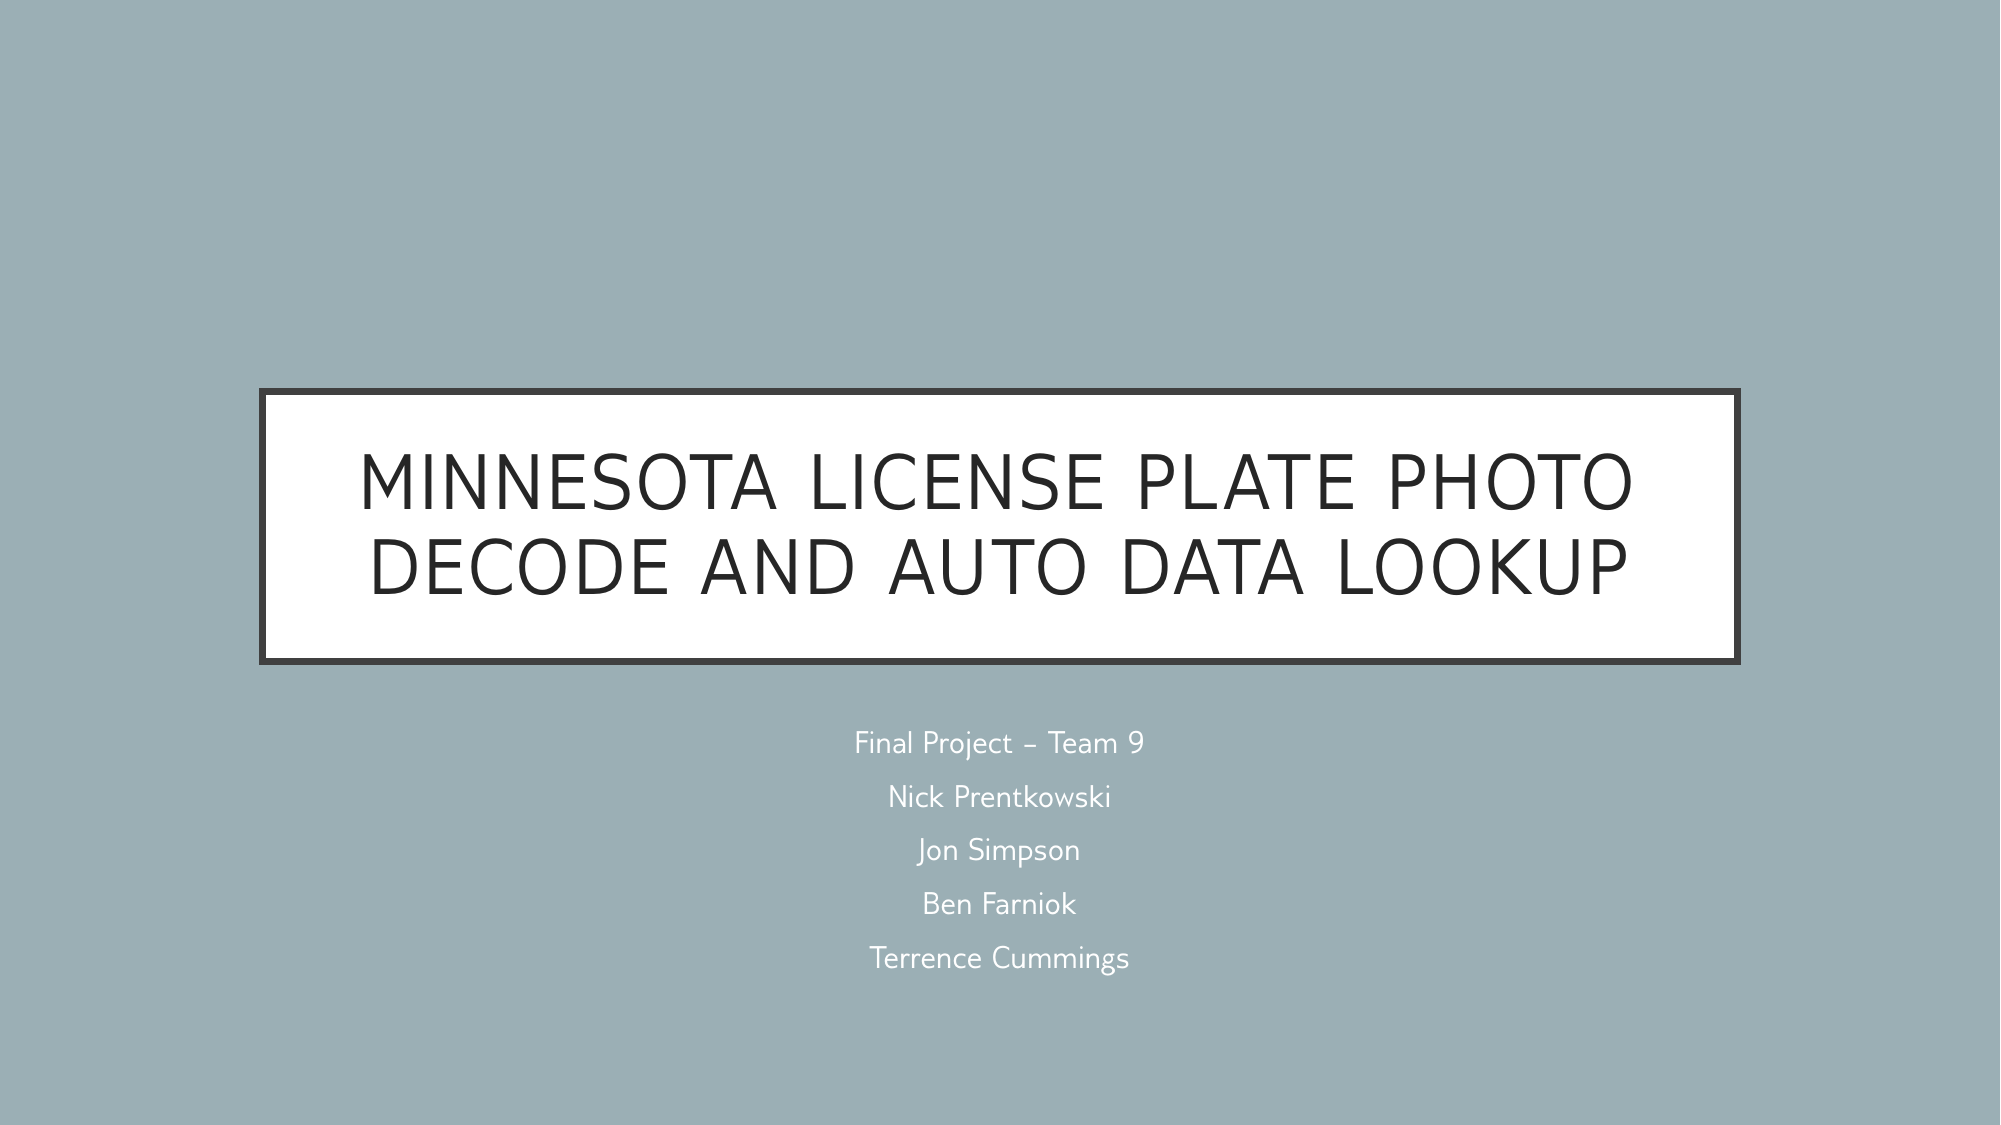

# Minnesota license plate photo decode and auto data lookup
Final Project – Team 9
Nick Prentkowski
Jon Simpson
Ben Farniok
Terrence Cummings